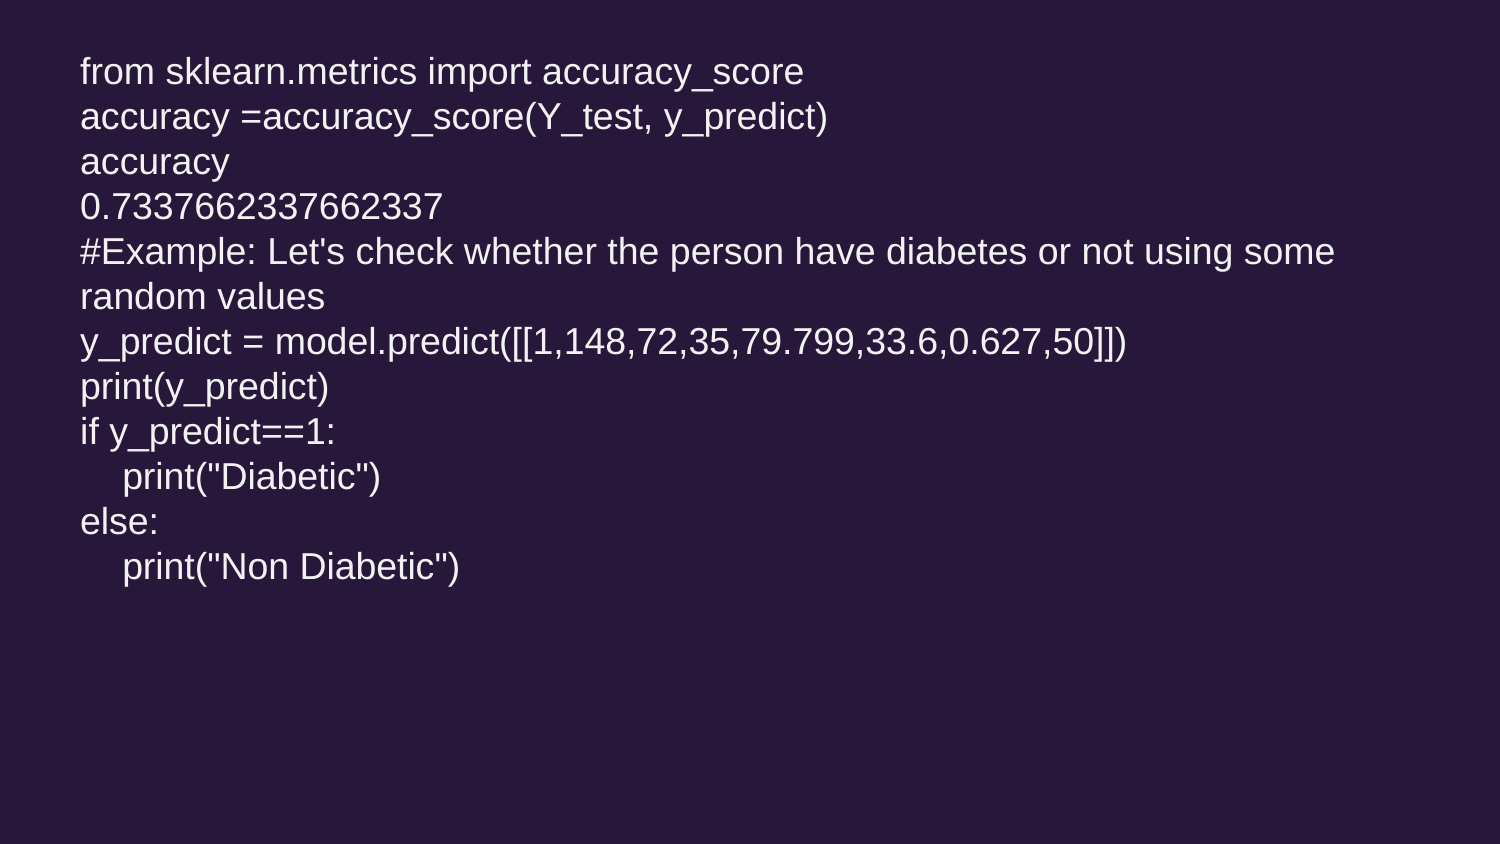

from sklearn.metrics import accuracy_score
accuracy =accuracy_score(Y_test, y_predict)
accuracy
0.7337662337662337
#Example: Let's check whether the person have diabetes or not using some random values
y_predict = model.predict([[1,148,72,35,79.799,33.6,0.627,50]])
print(y_predict)
if y_predict==1:
    print("Diabetic")
else:
    print("Non Diabetic")
#